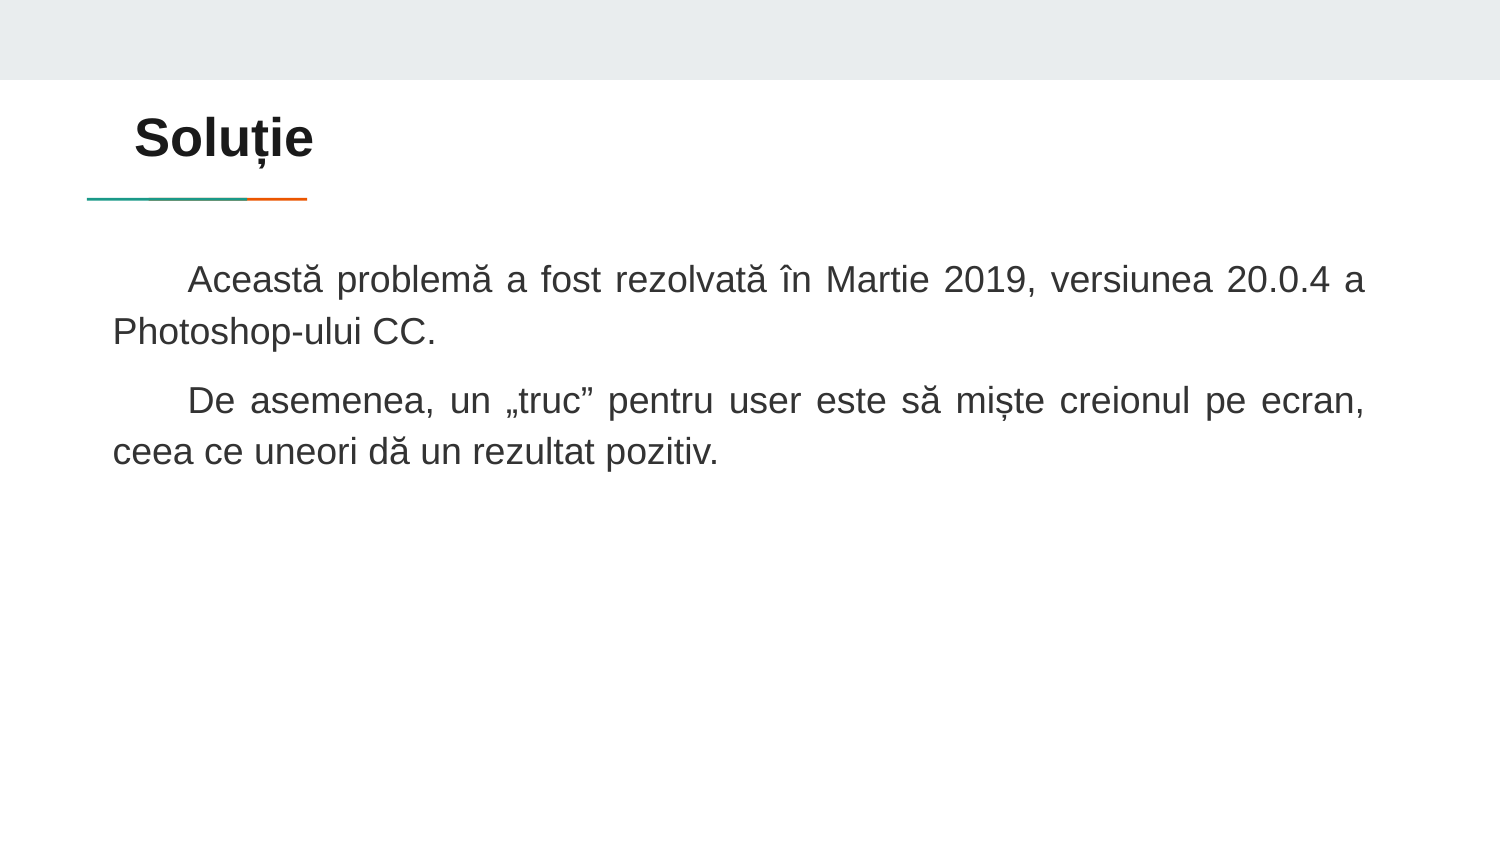

# Soluție
Această problemă a fost rezolvată în Martie 2019, versiunea 20.0.4 a Photoshop-ului CC.
De asemenea, un „truc” pentru user este să miște creionul pe ecran, ceea ce uneori dă un rezultat pozitiv.